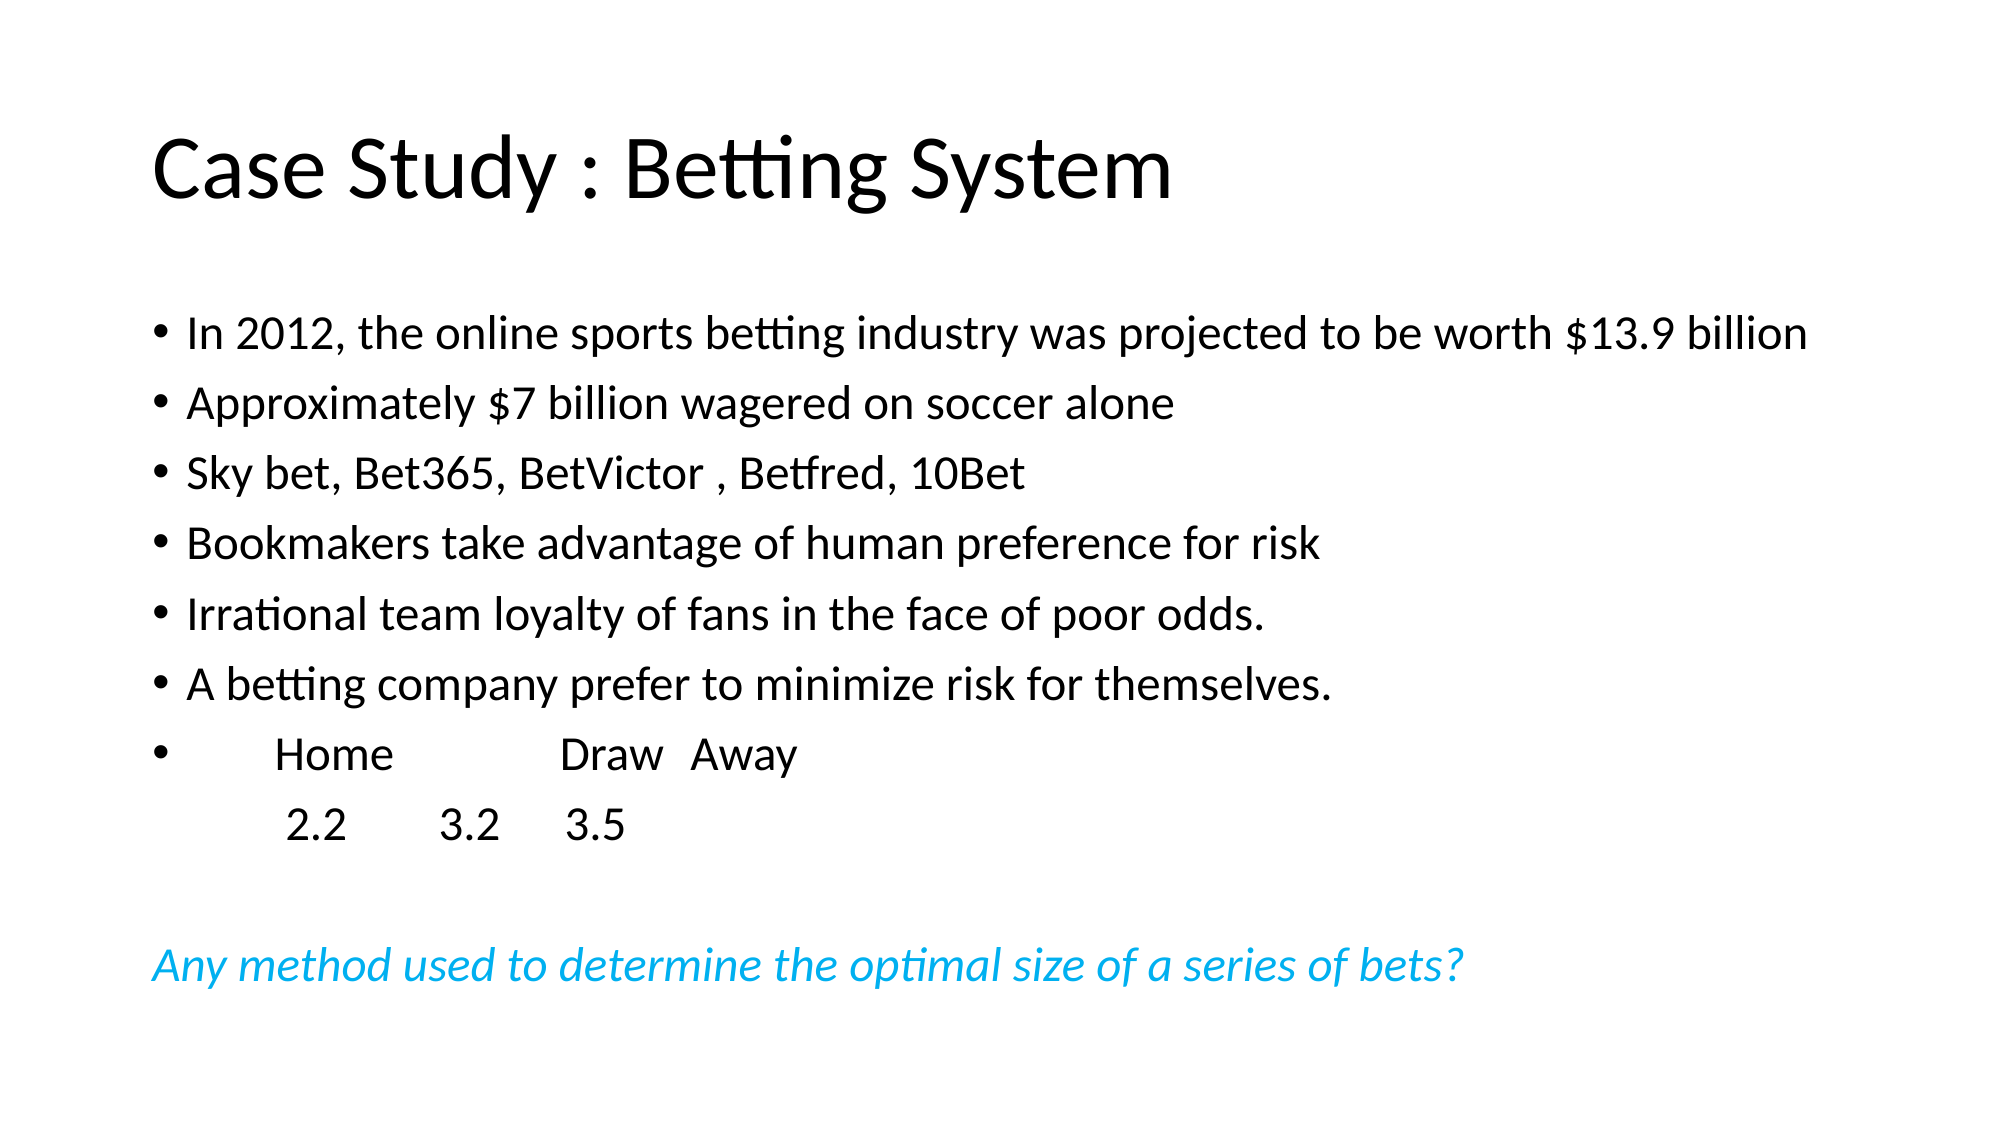

# Case Study : Betting System
In 2012, the online sports betting industry was projected to be worth $13.9 billion
Approximately $7 billion wagered on soccer alone
Sky bet, Bet365, BetVictor , Betfred, 10Bet
Bookmakers take advantage of human preference for risk
Irrational team loyalty of fans in the face of poor odds.
A betting company prefer to minimize risk for themselves.
        Home 	           Draw 		Away
	         2.2     		3.2		3.5

Any method used to determine the optimal size of a series of bets?